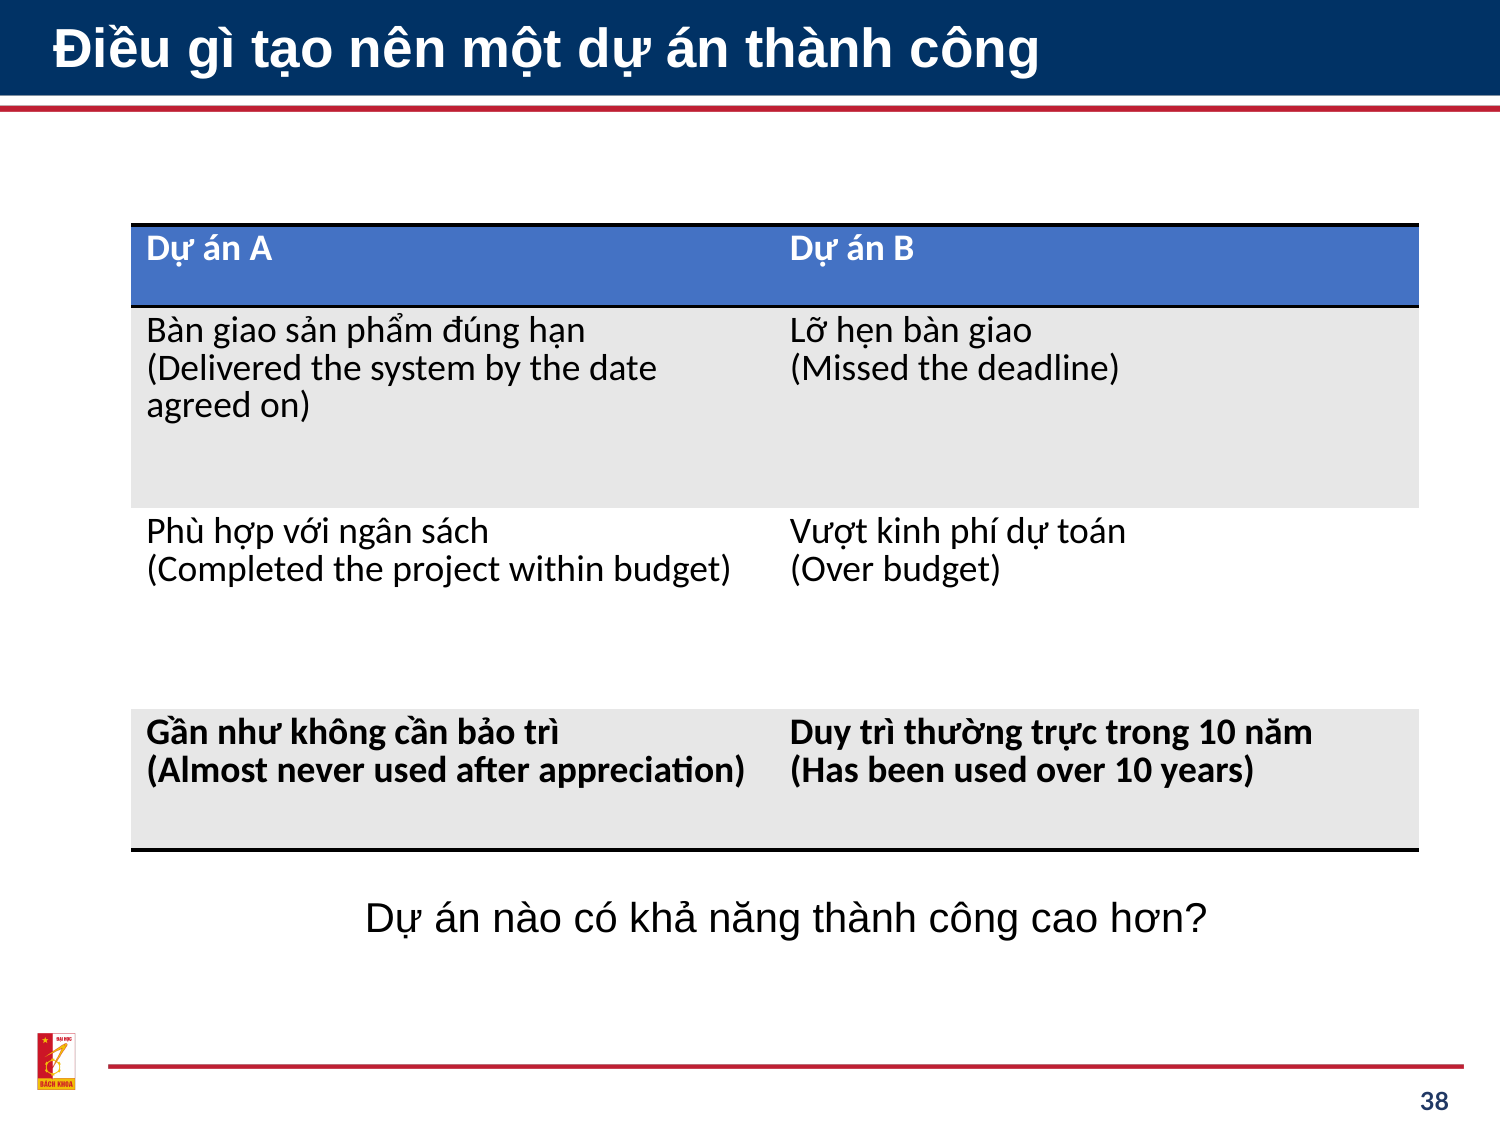

# Điều gì tạo nên một dự án thành công
| Dự án A | Dự án B |
| --- | --- |
| Bàn giao sản phẩm đúng hạn (Delivered the system by the date agreed on) | Lỡ hẹn bàn giao (Missed the deadline) |
| Phù hợp với ngân sách (Completed the project within budget) | Vượt kinh phí dự toán (Over budget) |
| Gần như không cần bảo trì (Almost never used after appreciation) | Duy trì thường trực trong 10 năm (Has been used over 10 years) |
Dự án nào có khả năng thành công cao hơn?
38